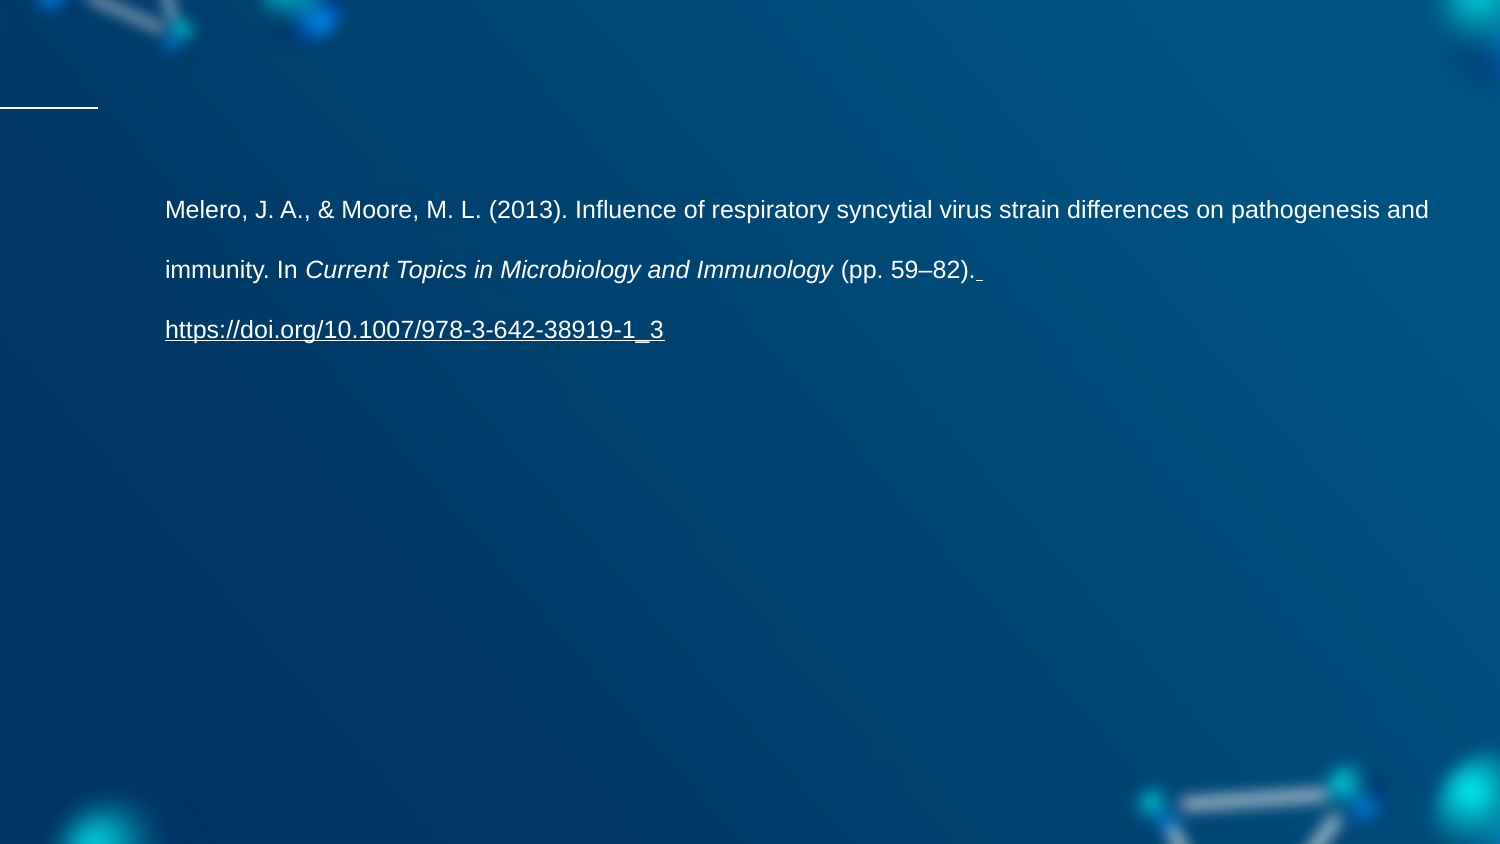

Melero, J. A., & Moore, M. L. (2013). Influence of respiratory syncytial virus strain differences on pathogenesis and immunity. In Current Topics in Microbiology and Immunology (pp. 59–82). https://doi.org/10.1007/978-3-642-38919-1_3